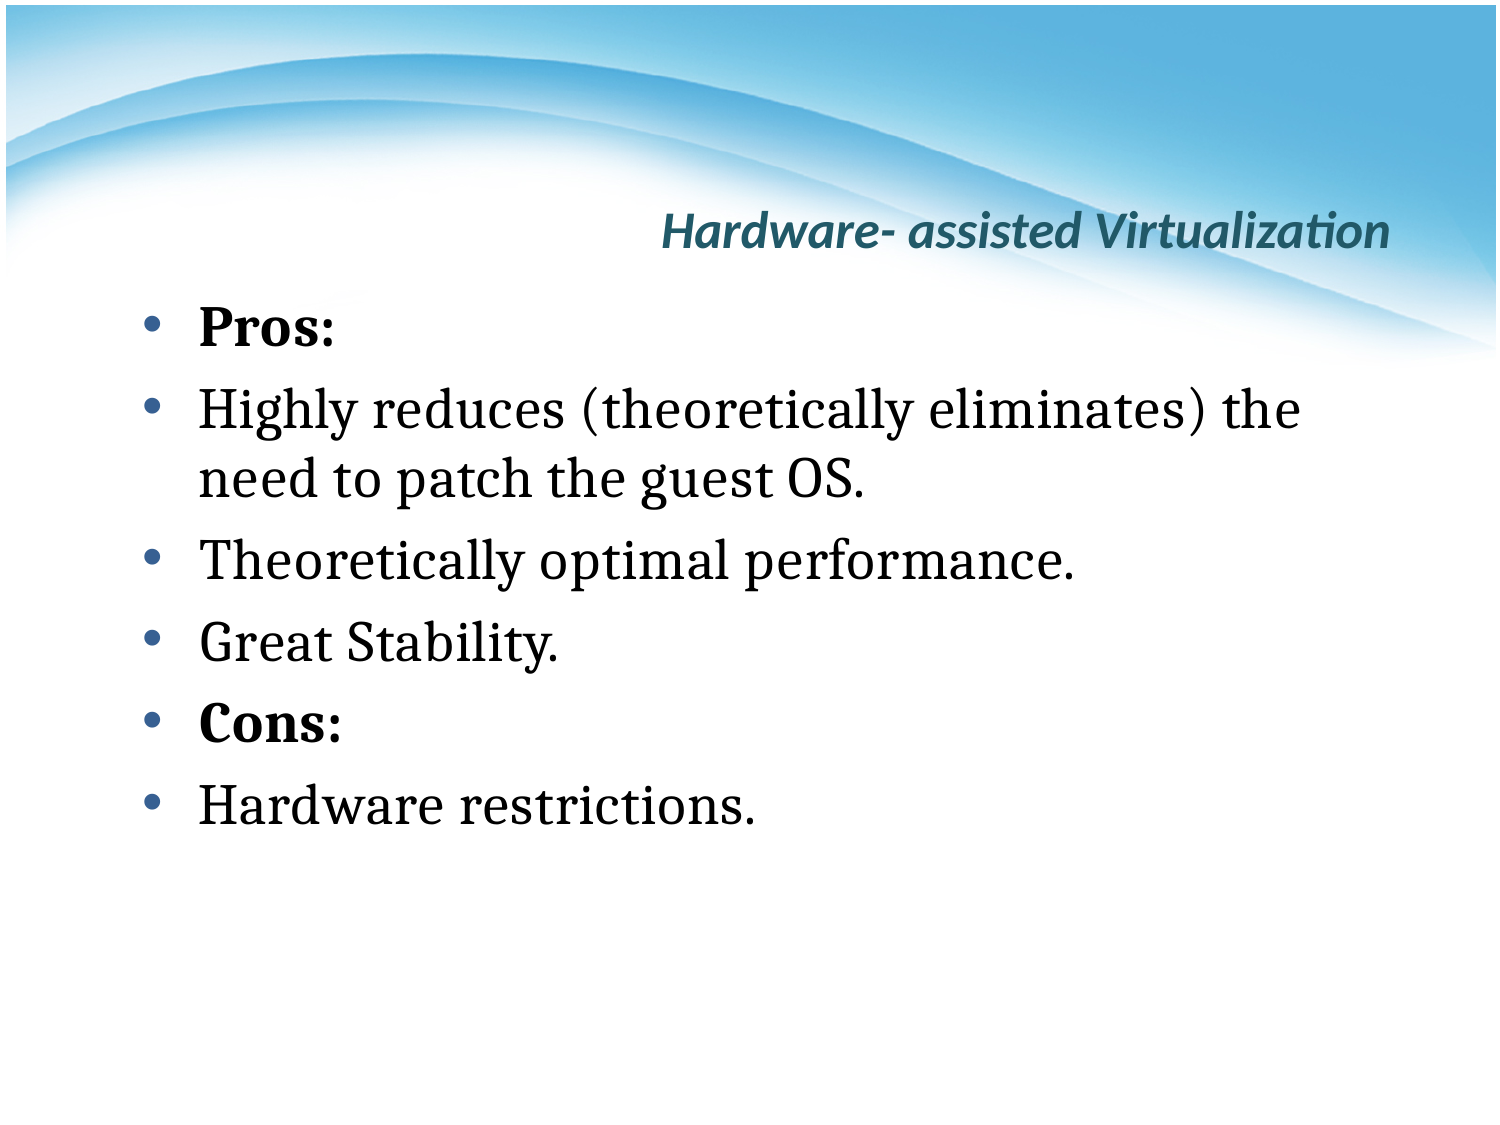

# Hardware- assisted Virtualization
Pros:
Highly reduces (theoretically eliminates) the need to patch the guest OS.
Theoretically optimal performance.
Great Stability.
Cons:
Hardware restrictions.